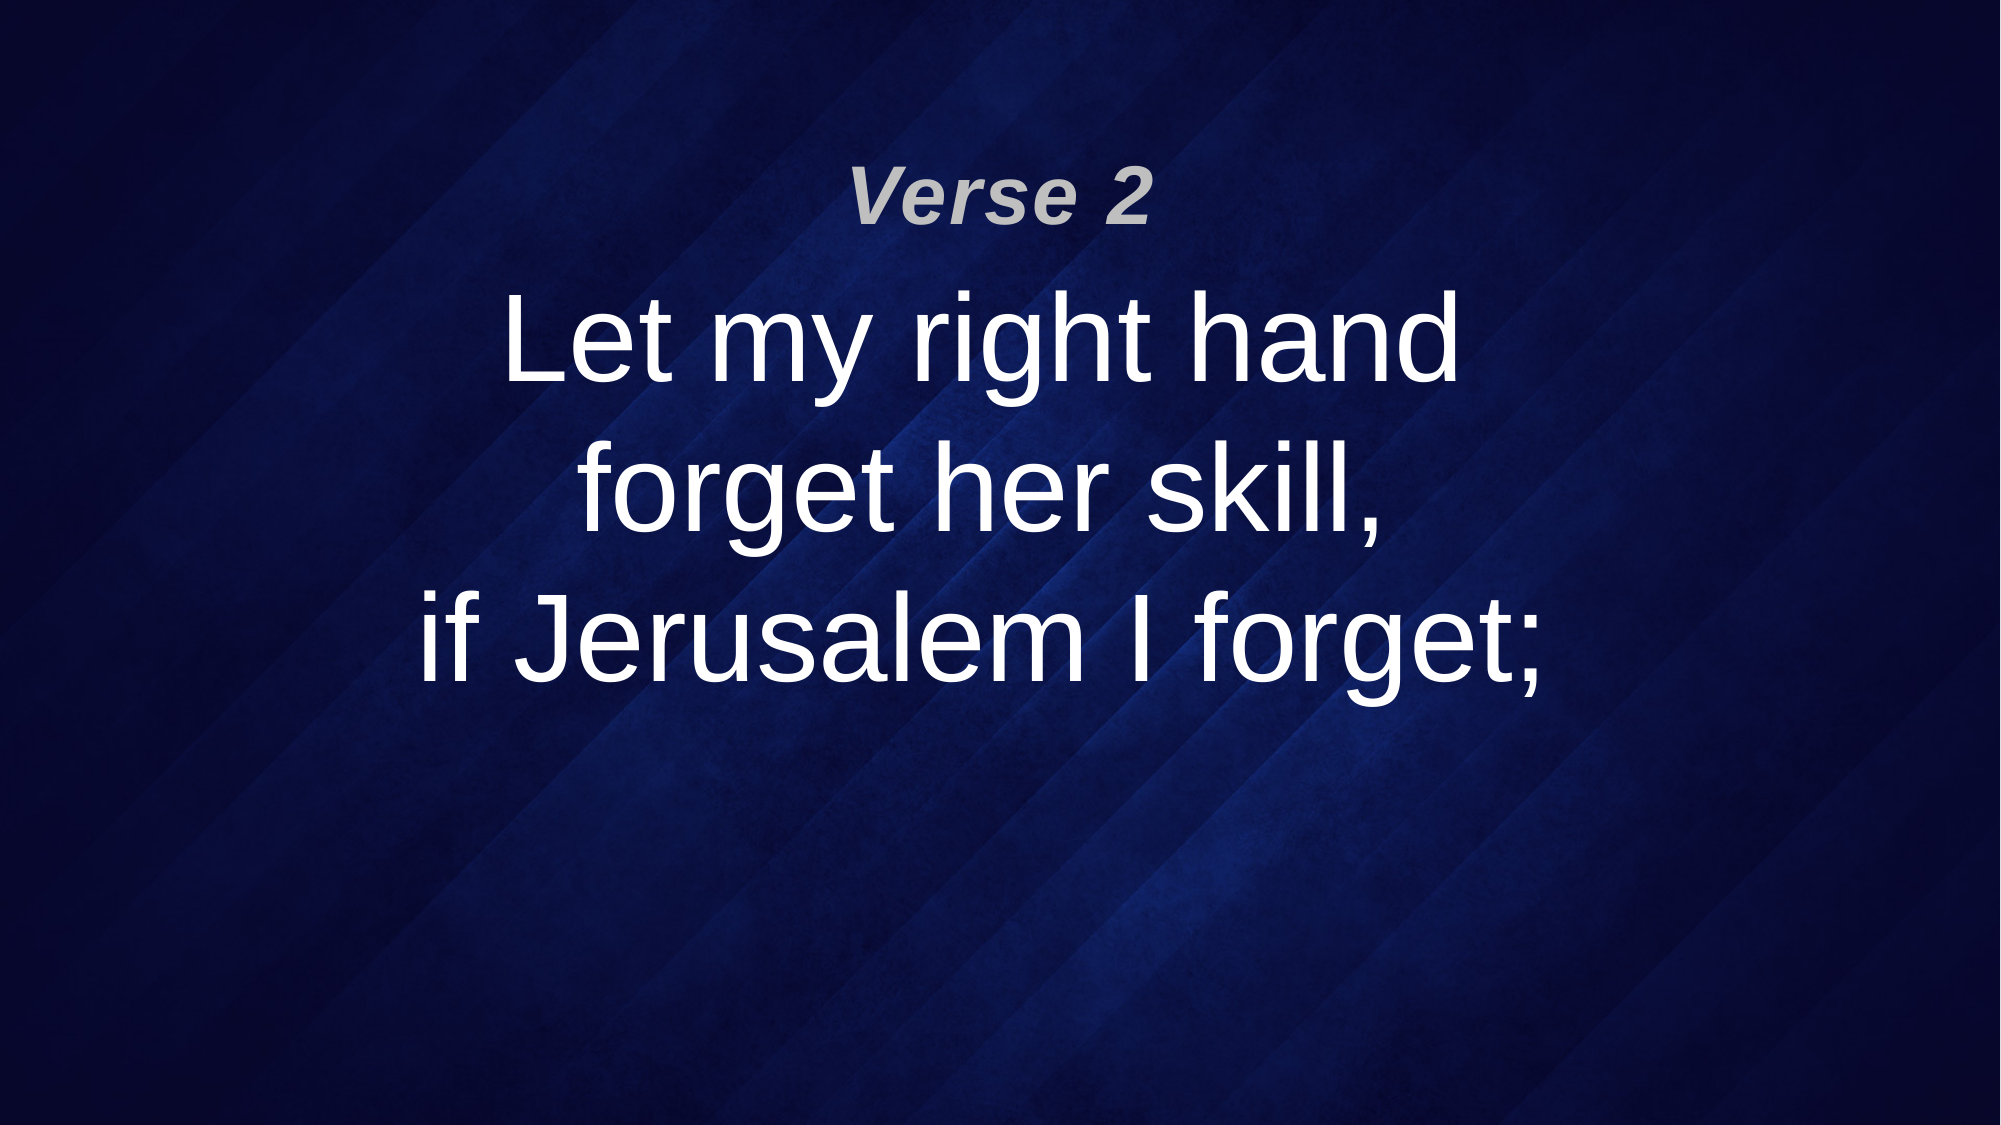

Verse 2
# Let my right hand forget her skill, if Jerusalem I forget;